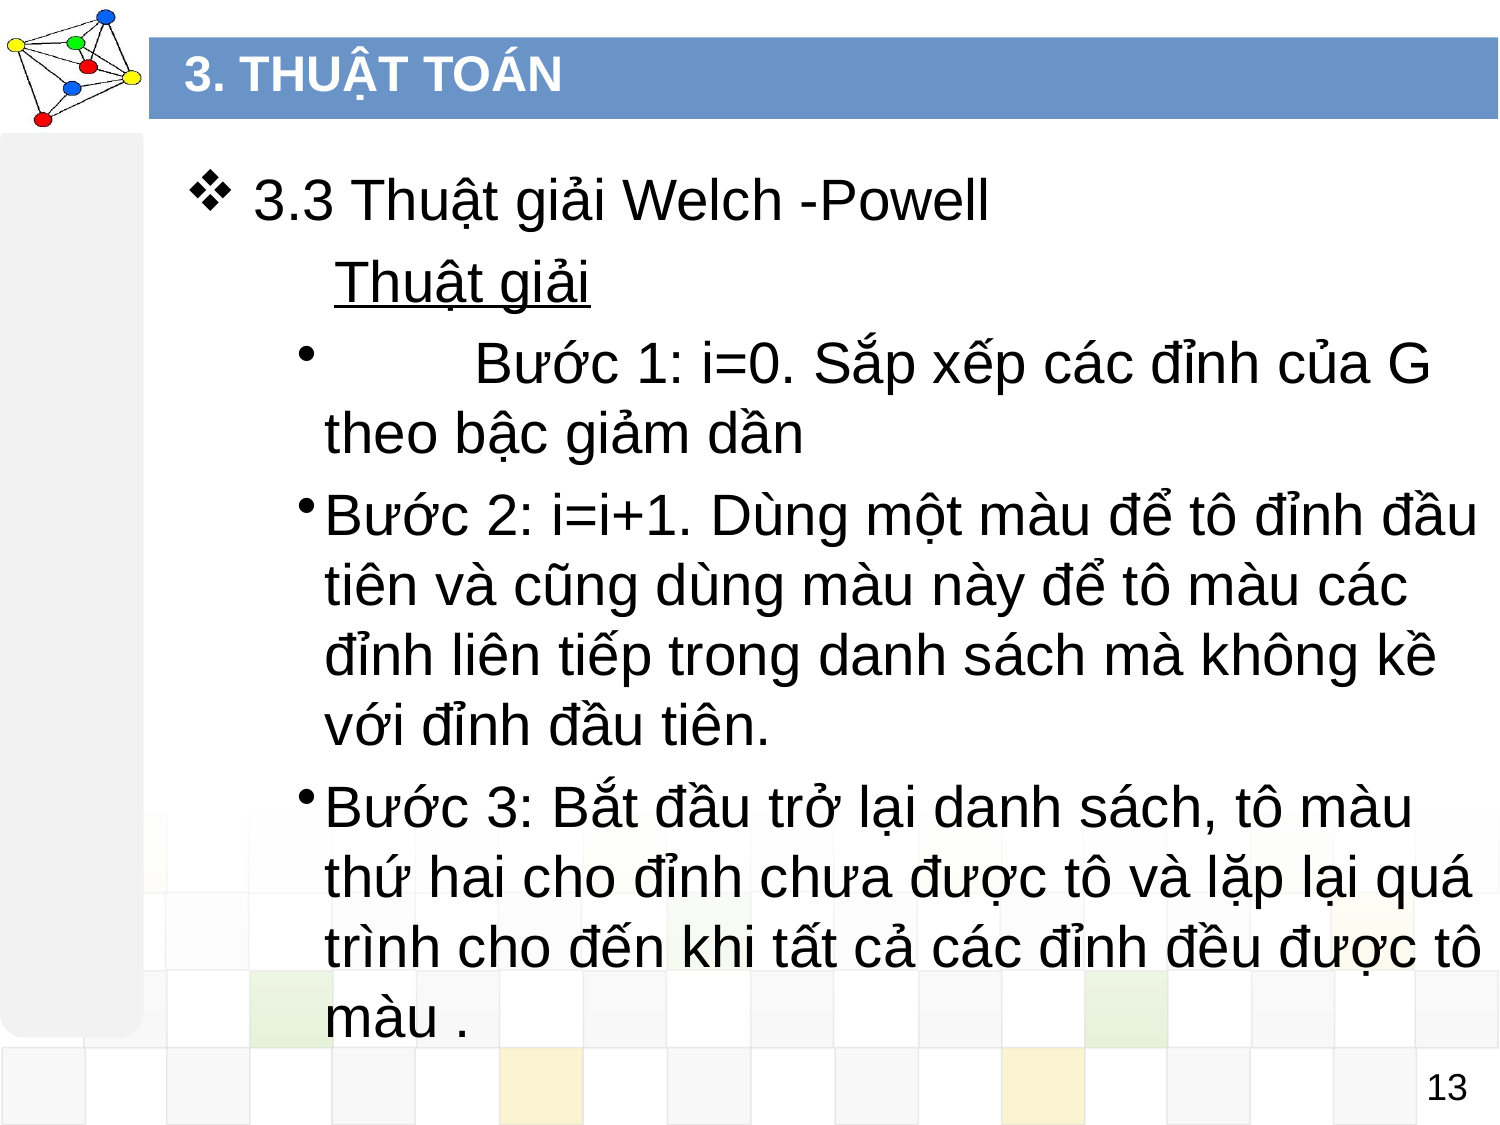

# 3. THUẬT TOÁN
 3.3 Thuật giải Welch -Powell
	Thuật giải
	Bước 1: i=0. Sắp xếp các đỉnh của G theo bậc giảm dần
Bước 2: i=i+1. Dùng một màu để tô đỉnh đầu tiên và cũng dùng màu này để tô màu các đỉnh liên tiếp trong danh sách mà không kề với đỉnh đầu tiên.
Bước 3: Bắt đầu trở lại danh sách, tô màu thứ hai cho đỉnh chưa được tô và lặp lại quá trình cho đến khi tất cả các đỉnh đều được tô màu .

13